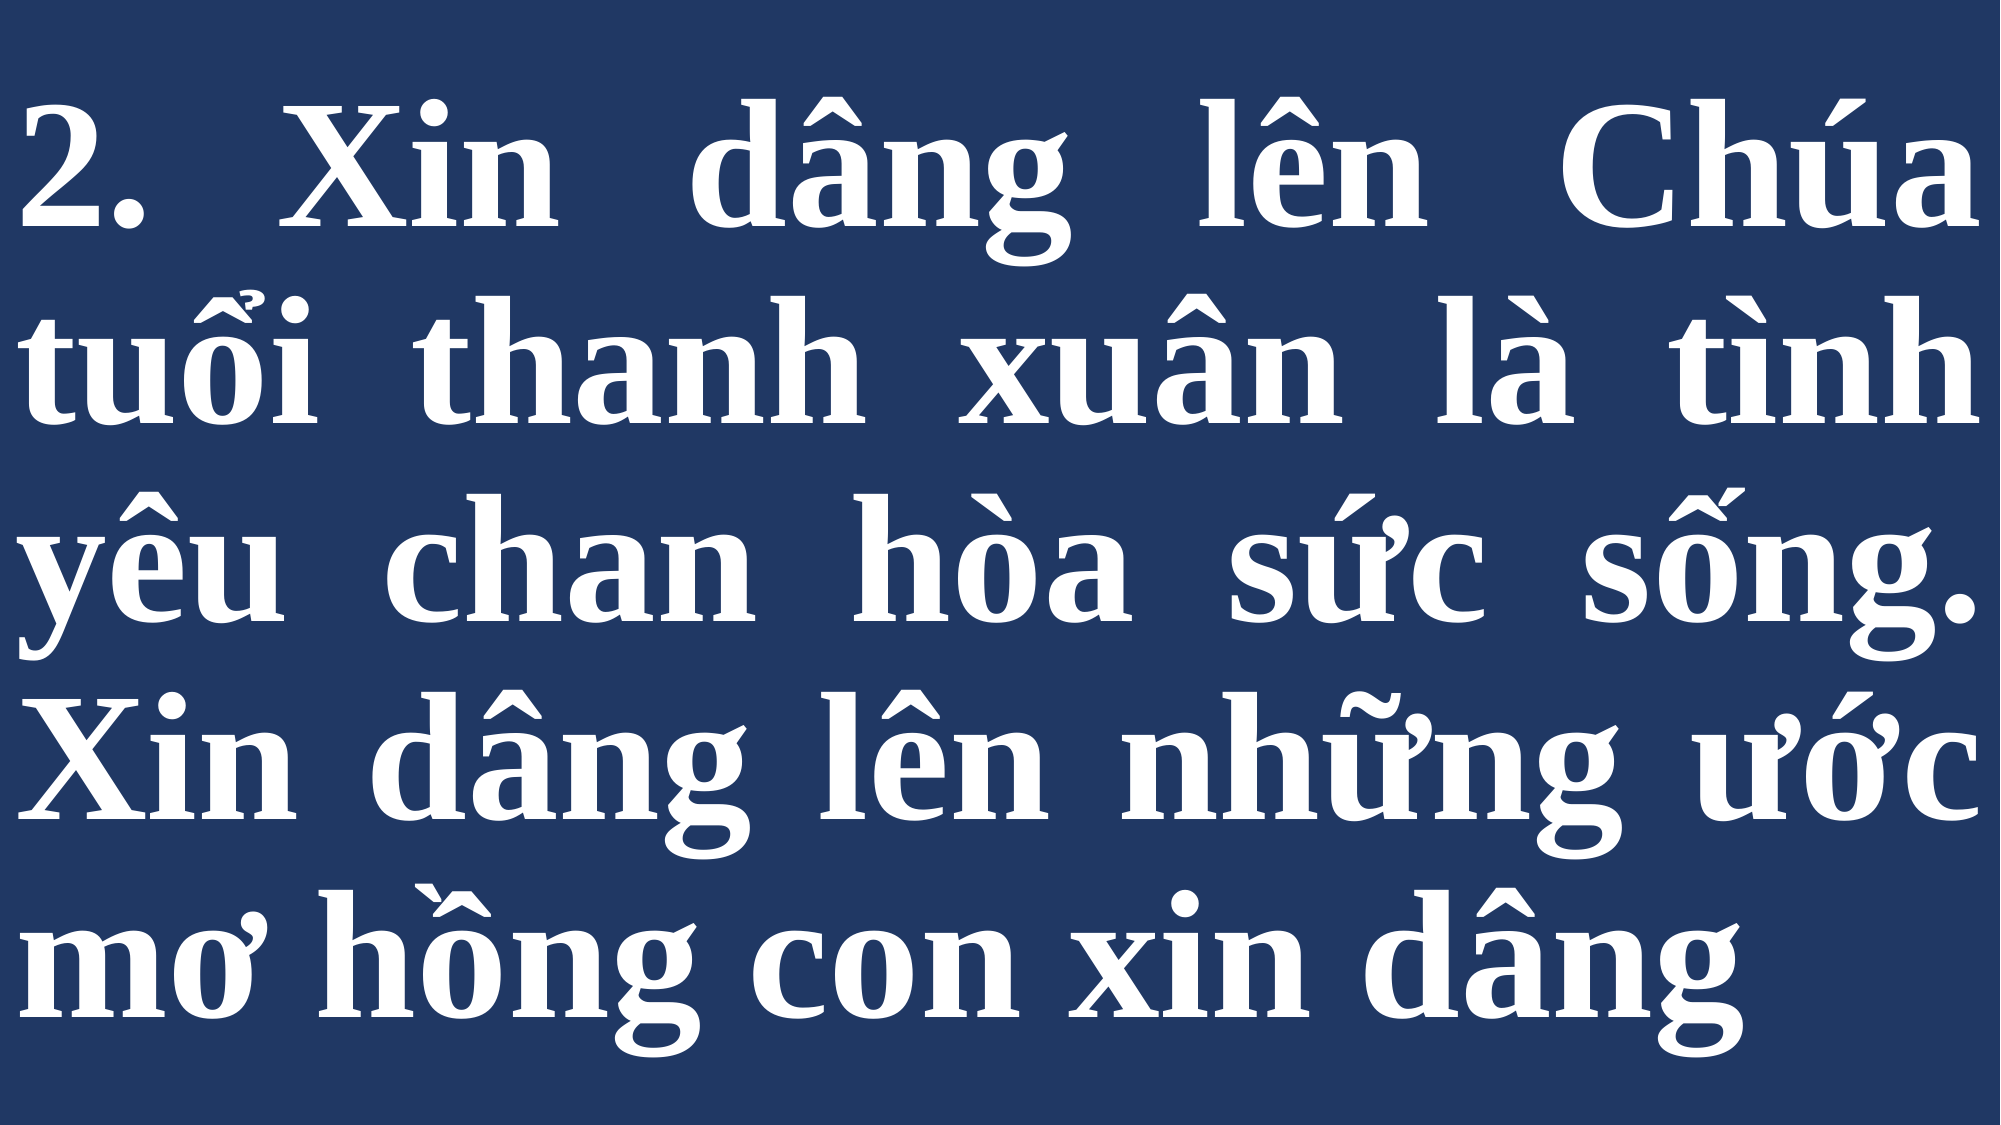

# 2. Xin dâng lên Chúa tuổi thanh xuân là tình yêu chan hòa sức sống. Xin dâng lên những ước mơ hồng con xin dâng